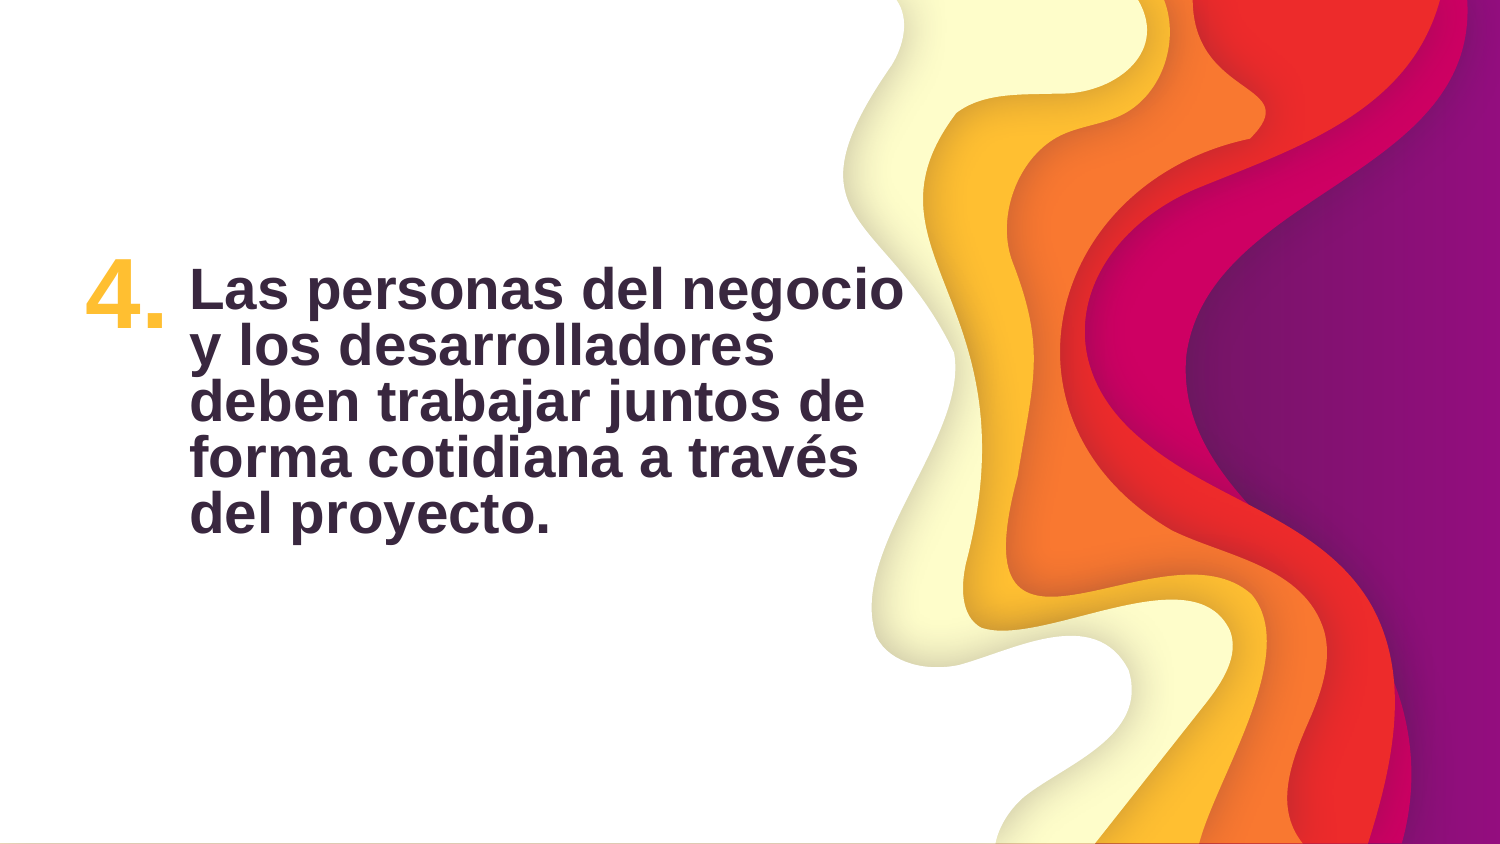

4.
Las personas del negocio y los desarrolladores deben trabajar juntos de forma cotidiana a través del proyecto.